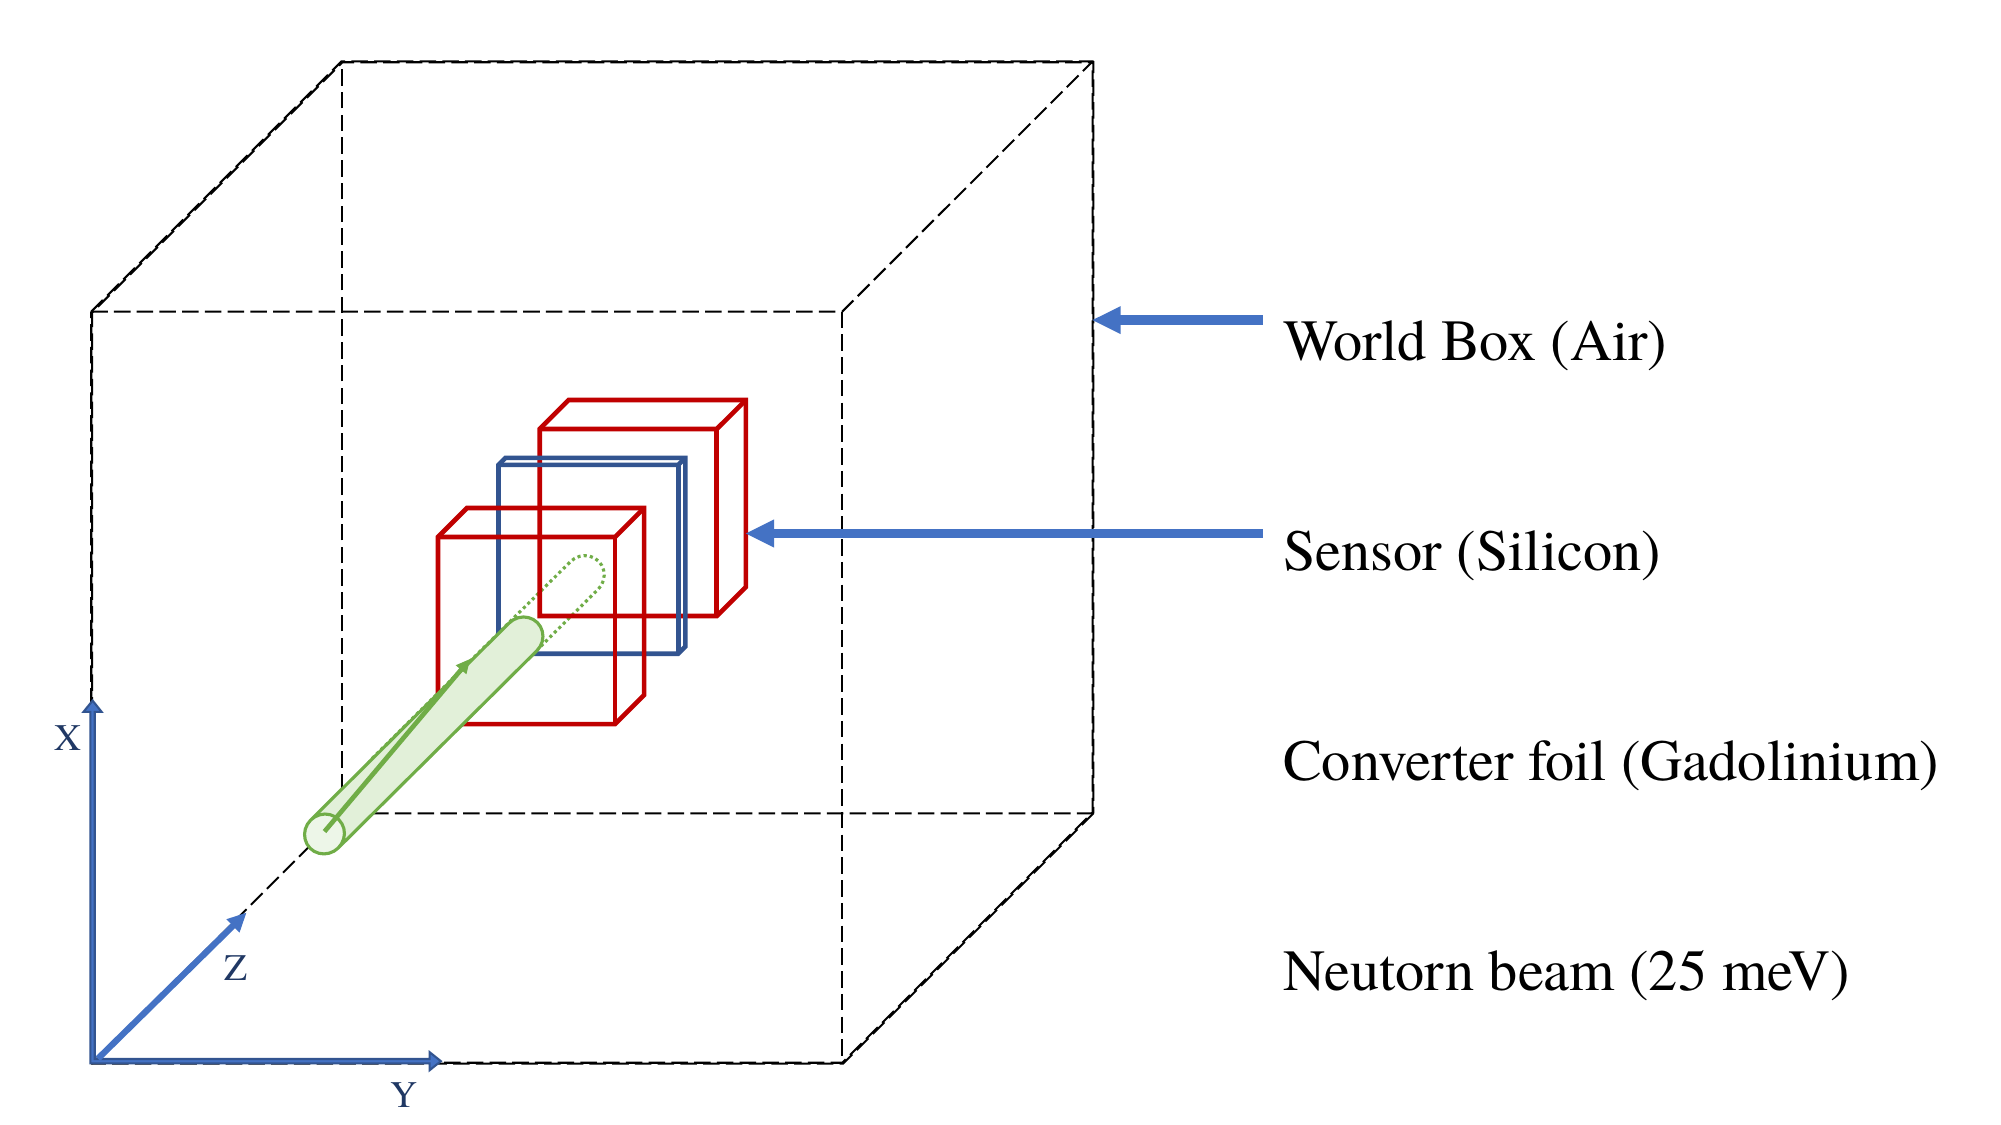

World Box (Air)
Sensor (Silicon)
Converter foil (Gadolinium)
Neutorn beam (25 meV)

X

Z
Y